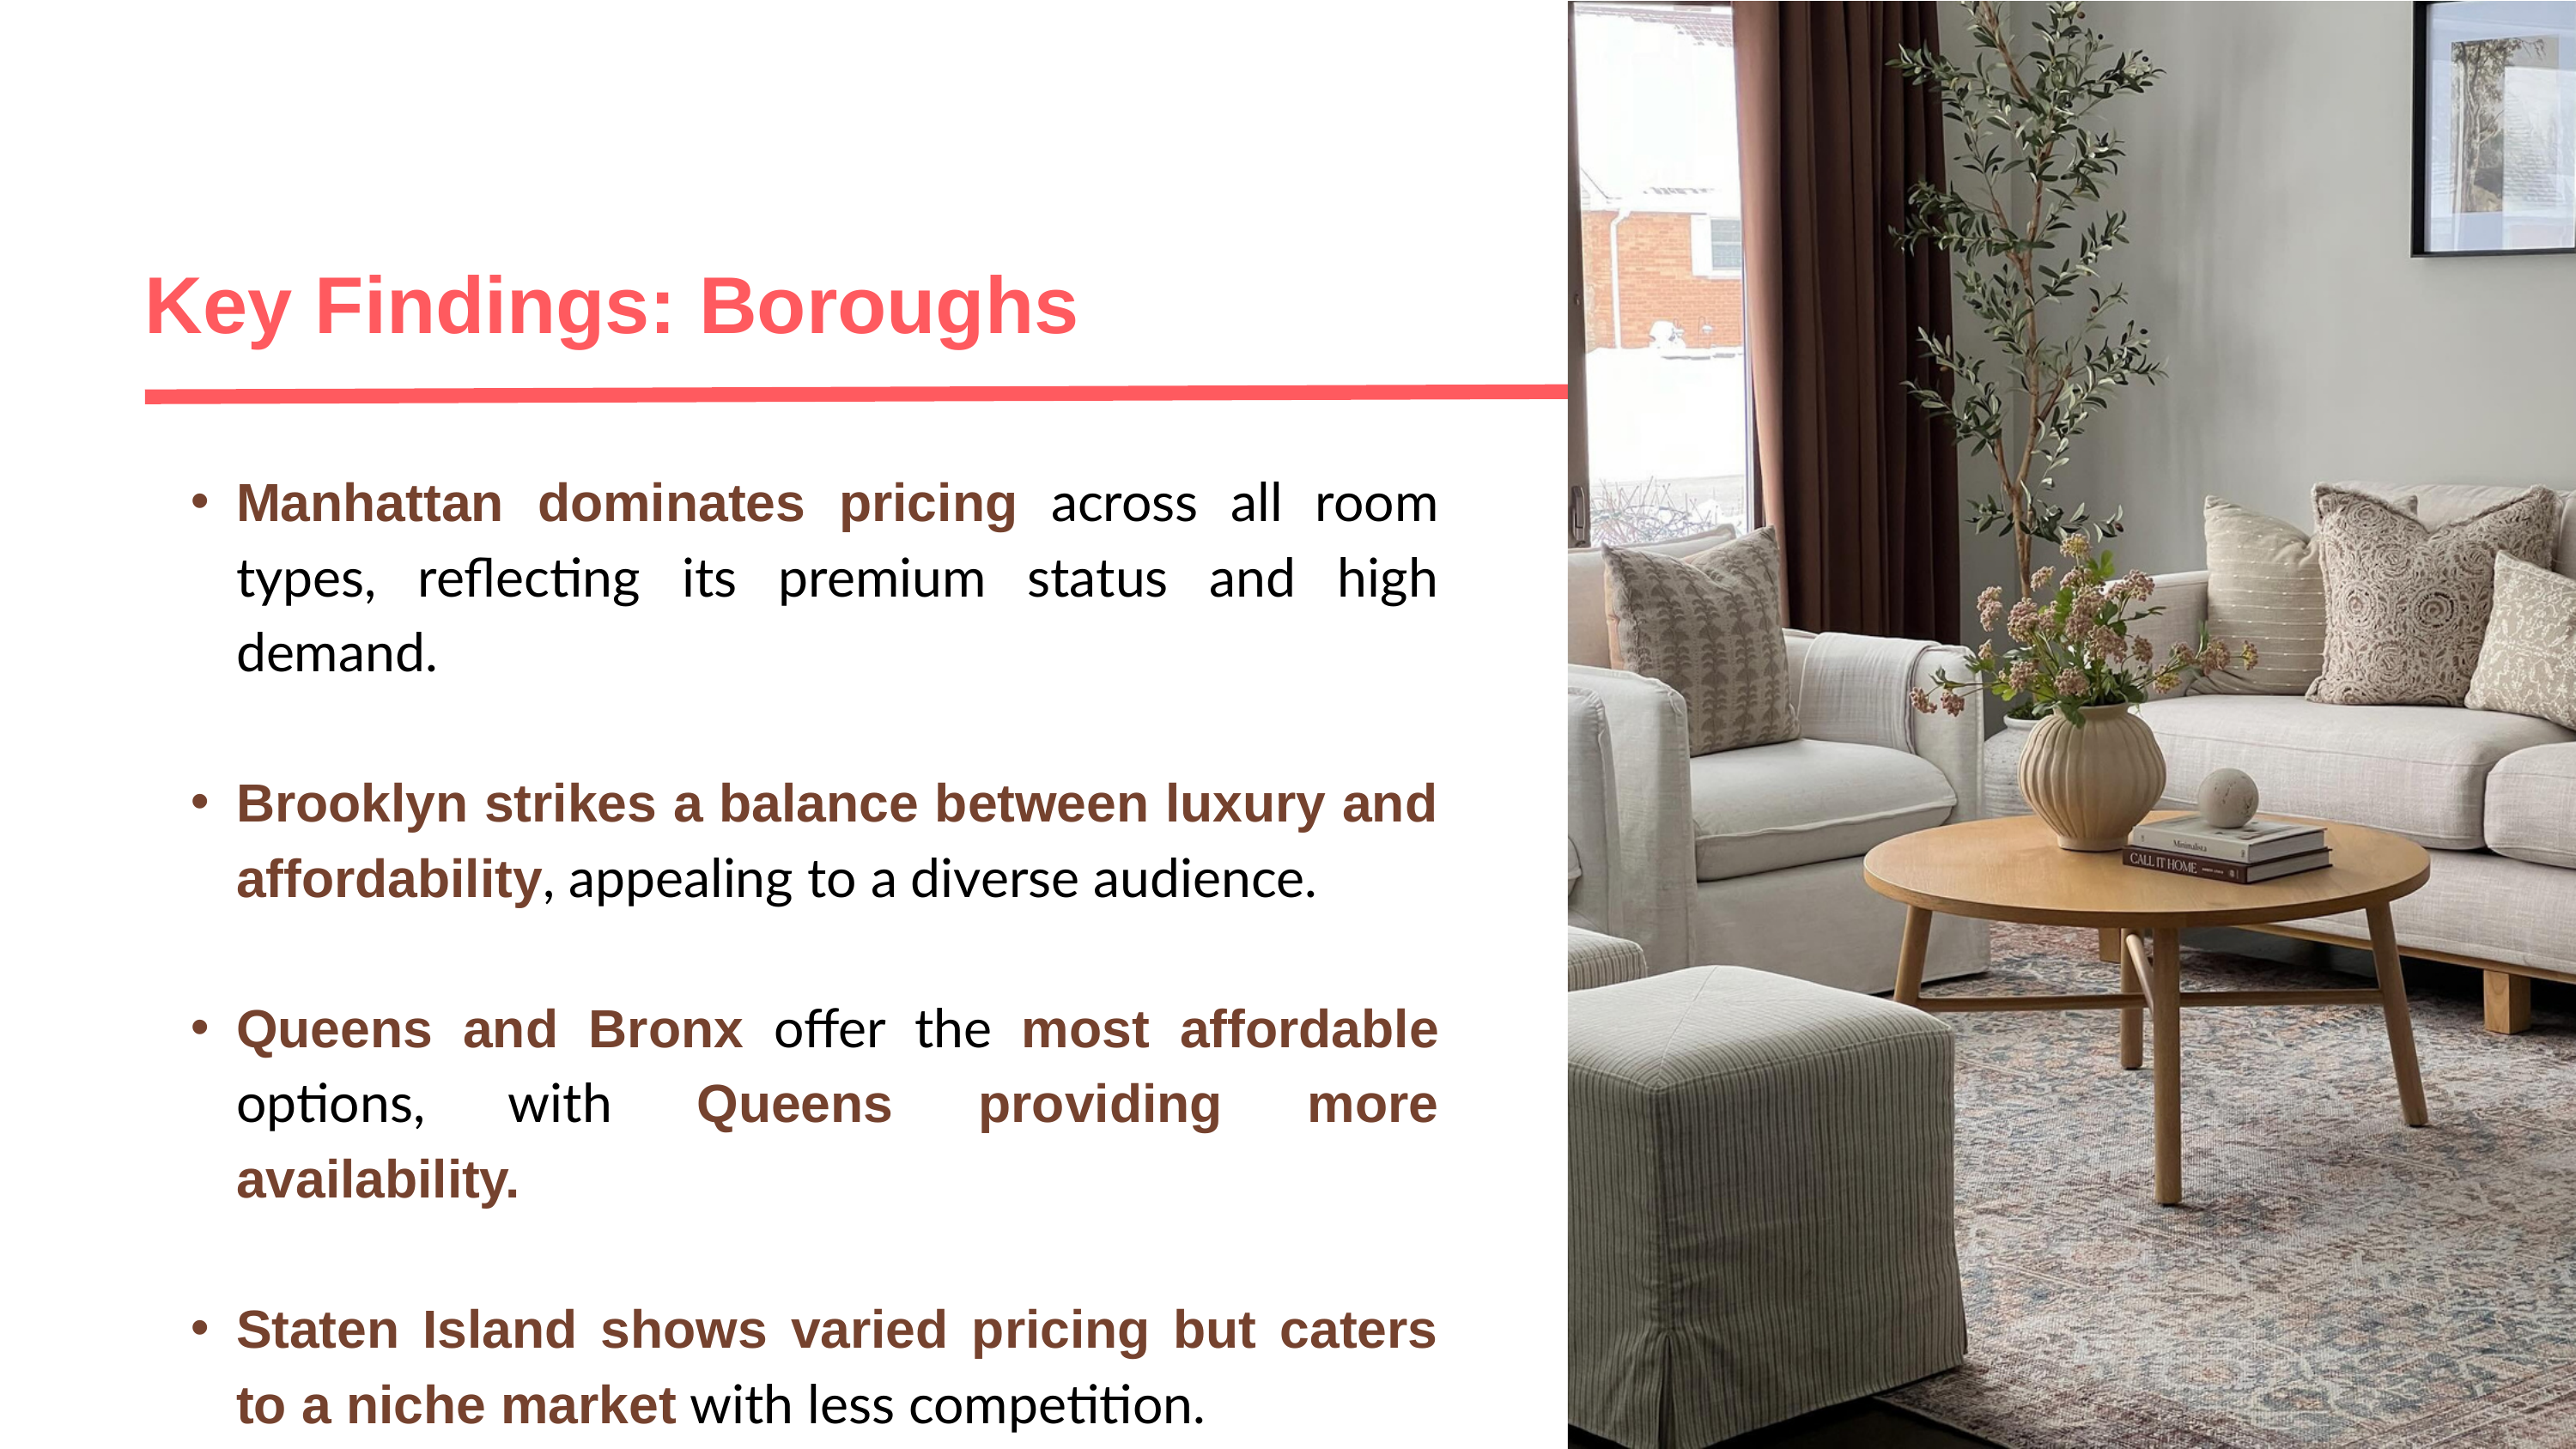

Key Findings: Boroughs

Manhattan dominates pricing across all room types, reflecting its premium status and high demand.

Brooklyn strikes a balance between luxury and affordability, appealing to a diverse audience.

Queens and Bronx offer the most affordable options, with Queens providing more availability.

Staten Island shows varied pricing but caters to a niche market with less competition.